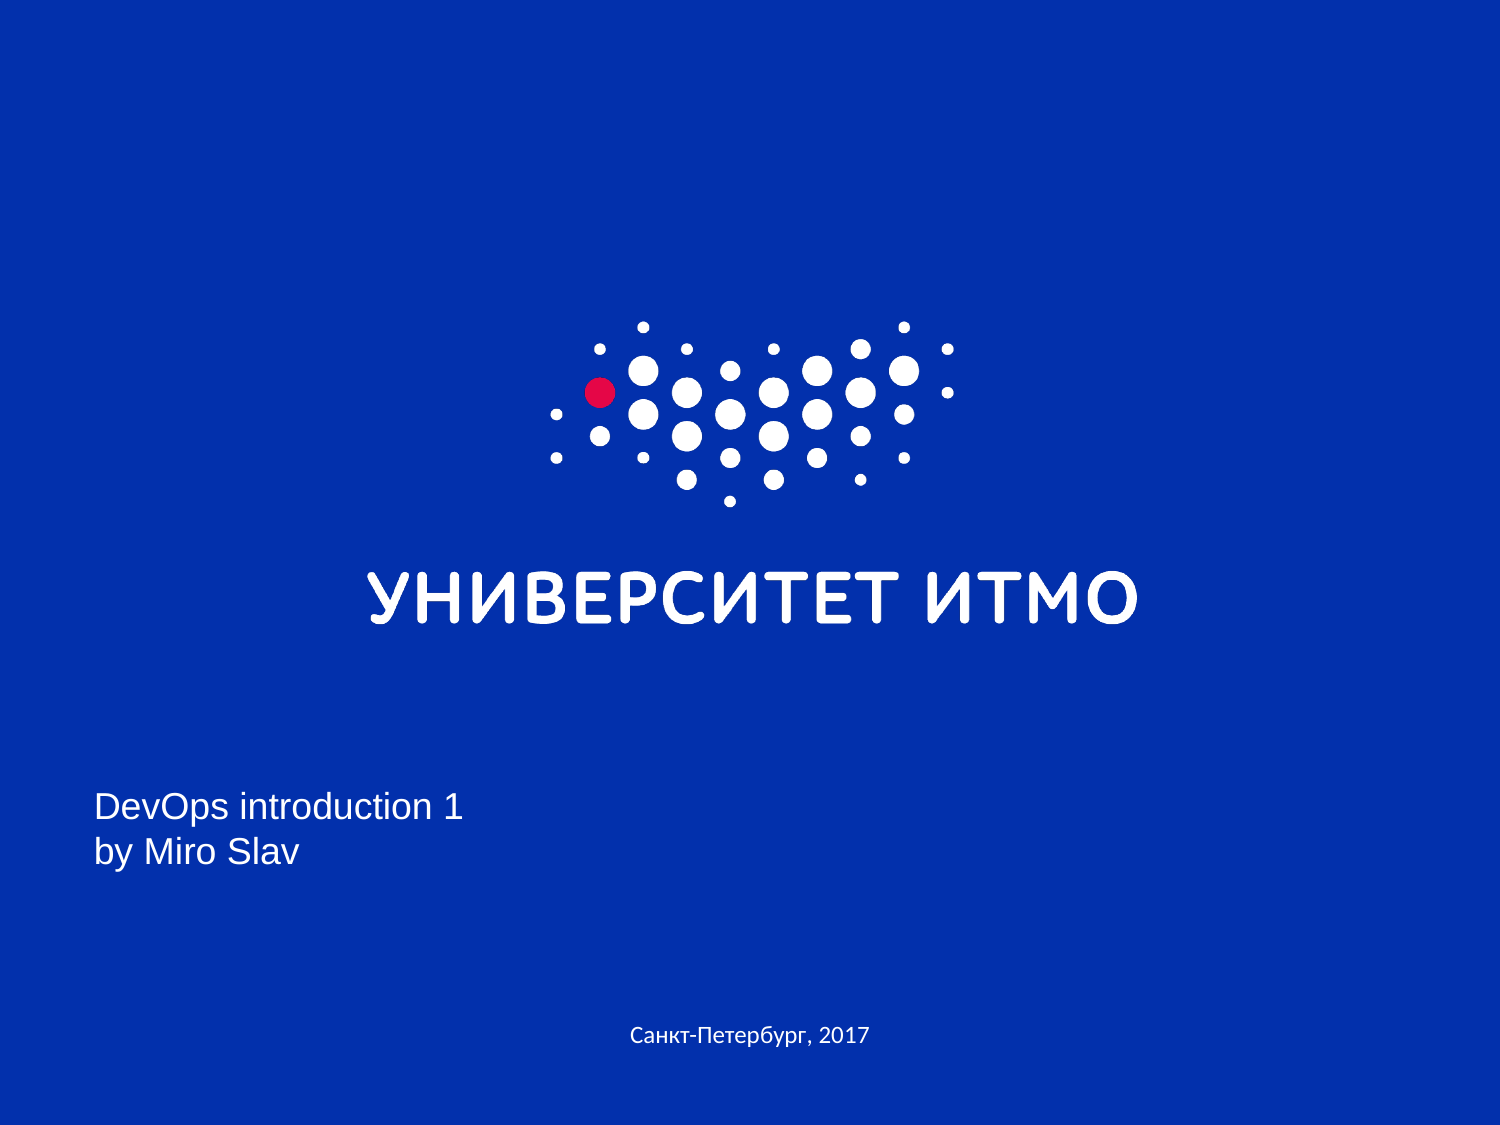

DevOps introduction 1
by Miro Slav
Санкт-Петербург, 2017